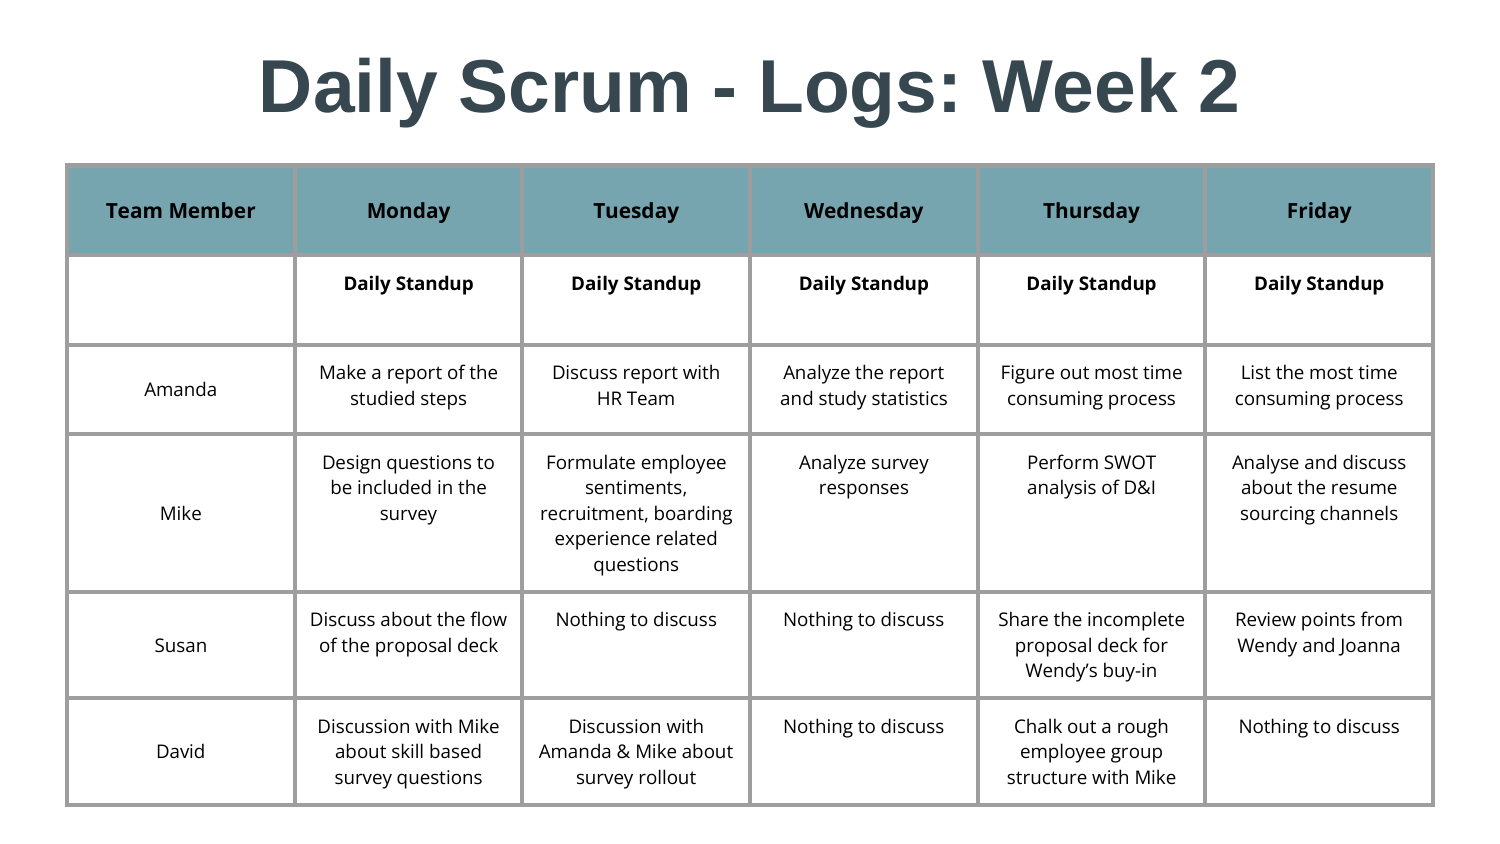

# Daily Scrum - Logs: Week 2
| Team Member | Monday | Tuesday | Wednesday | Thursday | Friday |
| --- | --- | --- | --- | --- | --- |
|  | Daily Standup | Daily Standup | Daily Standup | Daily Standup | Daily Standup |
| Amanda | Make a report of the studied steps | Discuss report with HR Team | Analyze the report and study statistics | Figure out most time consuming process | List the most time consuming process |
| Mike | Design questions to be included in the survey | Formulate employee sentiments, recruitment, boarding experience related questions | Analyze survey responses | Perform SWOT analysis of D&I | Analyse and discuss about the resume sourcing channels |
| Susan | Discuss about the flow of the proposal deck | Nothing to discuss | Nothing to discuss | Share the incomplete proposal deck for Wendy’s buy-in | Review points from Wendy and Joanna |
| David | Discussion with Mike about skill based survey questions | Discussion with Amanda & Mike about survey rollout | Nothing to discuss | Chalk out a rough employee group structure with Mike | Nothing to discuss |